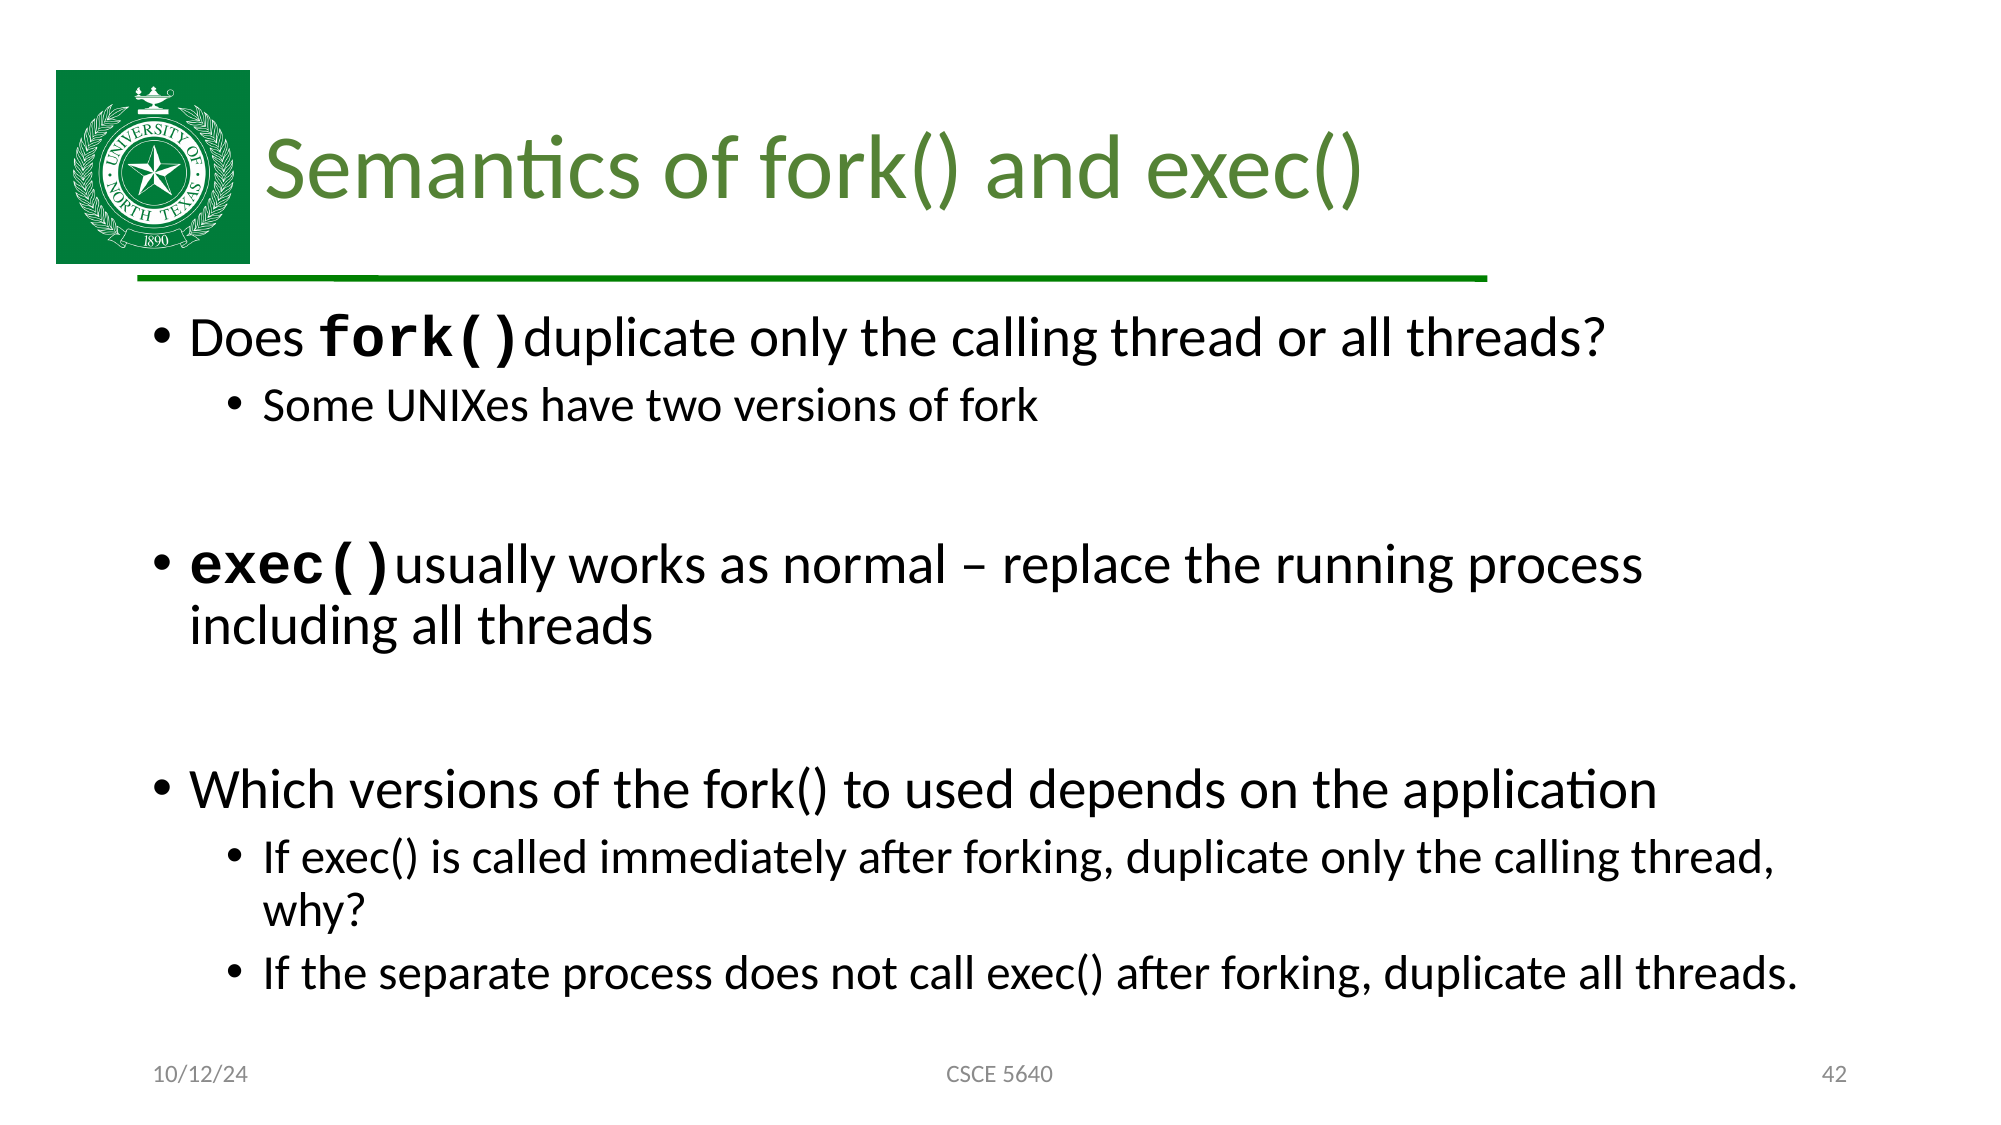

# Semantics of fork() and exec()
Does fork()duplicate only the calling thread or all threads?
Some UNIXes have two versions of fork

exec()usually works as normal – replace the running process including all threads

Which versions of the fork() to used depends on the application
If exec() is called immediately after forking, duplicate only the calling thread, why?
If the separate process does not call exec() after forking, duplicate all threads.

10/12/24
CSCE 5640
42